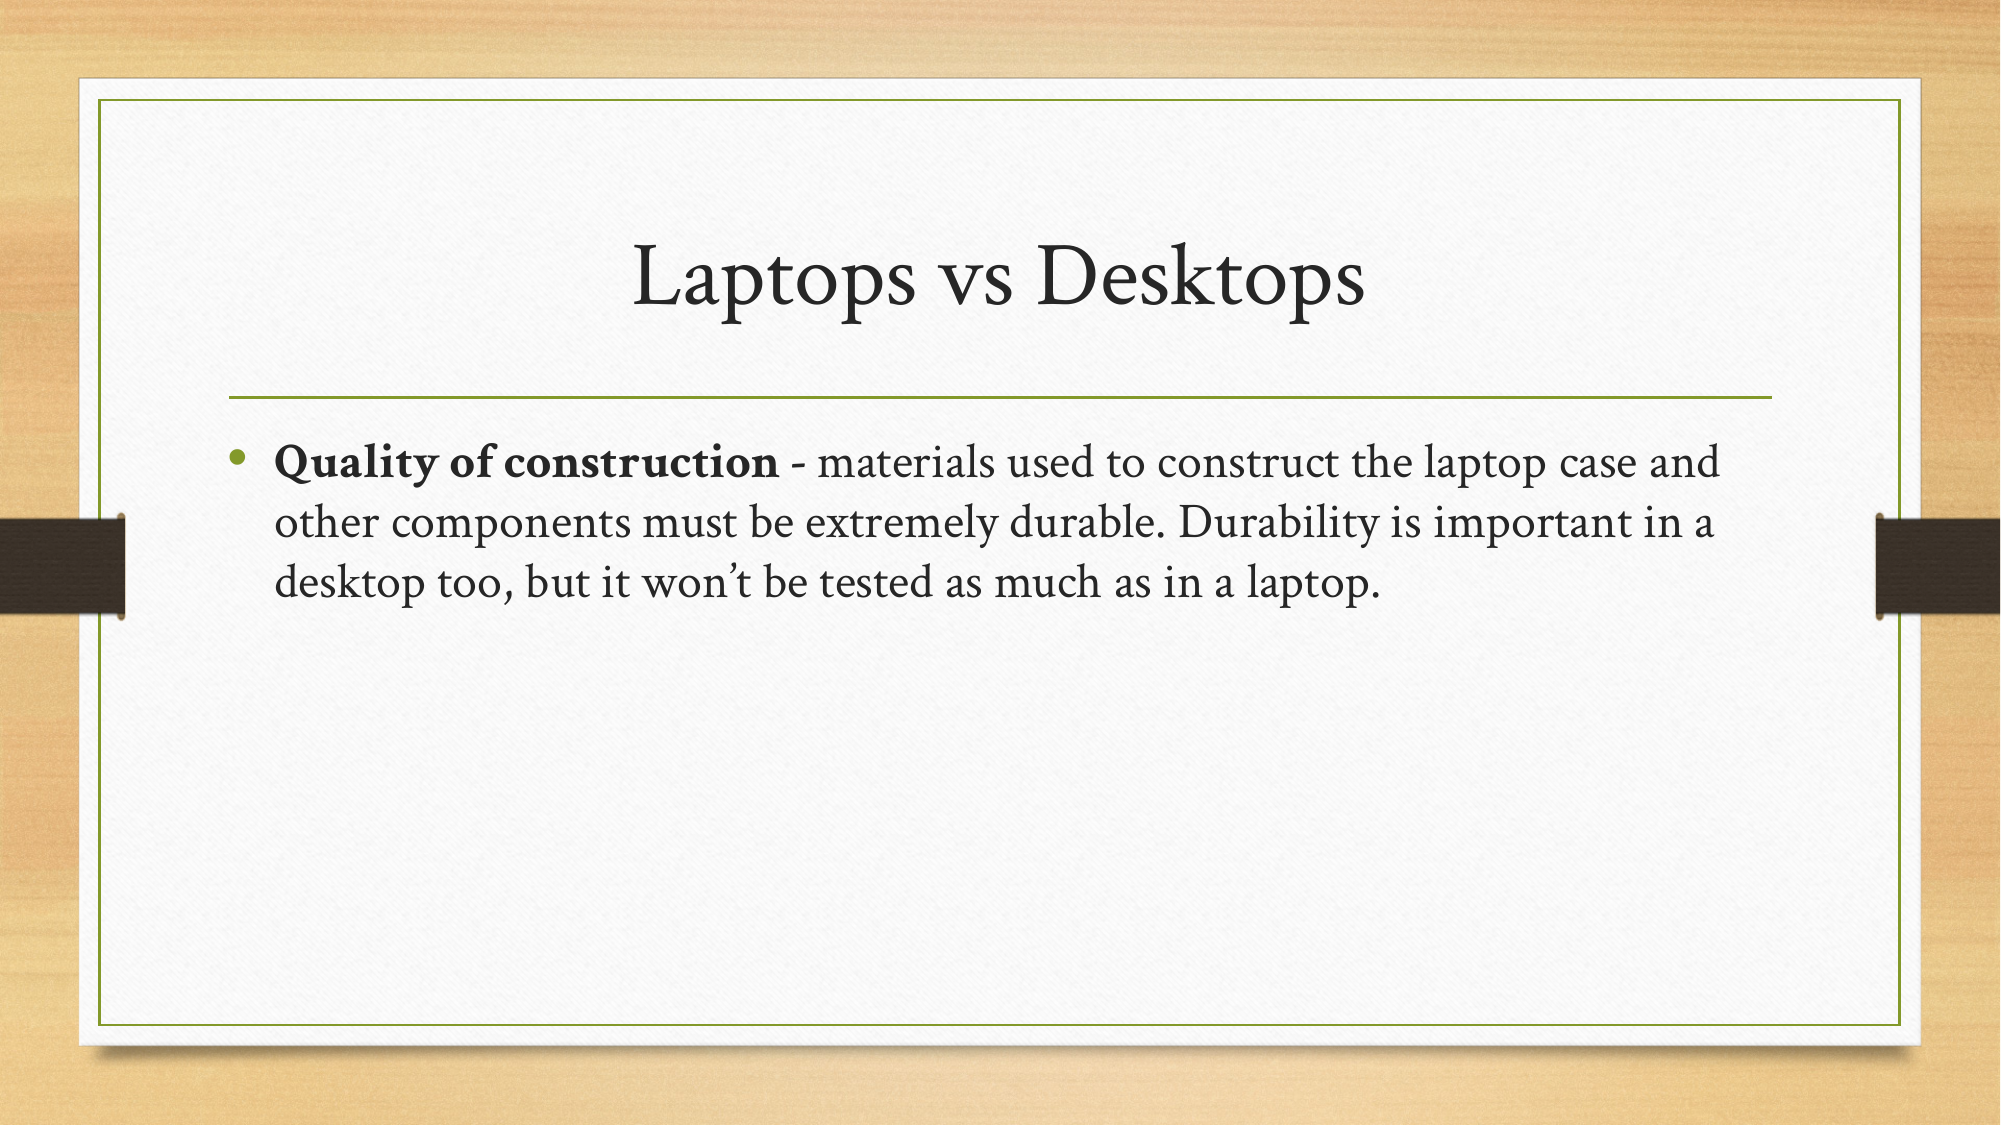

# Laptops vs Desktops
Quality of construction - materials used to construct the laptop case and other components must be extremely durable. Durability is important in a desktop too, but it won’t be tested as much as in a laptop.